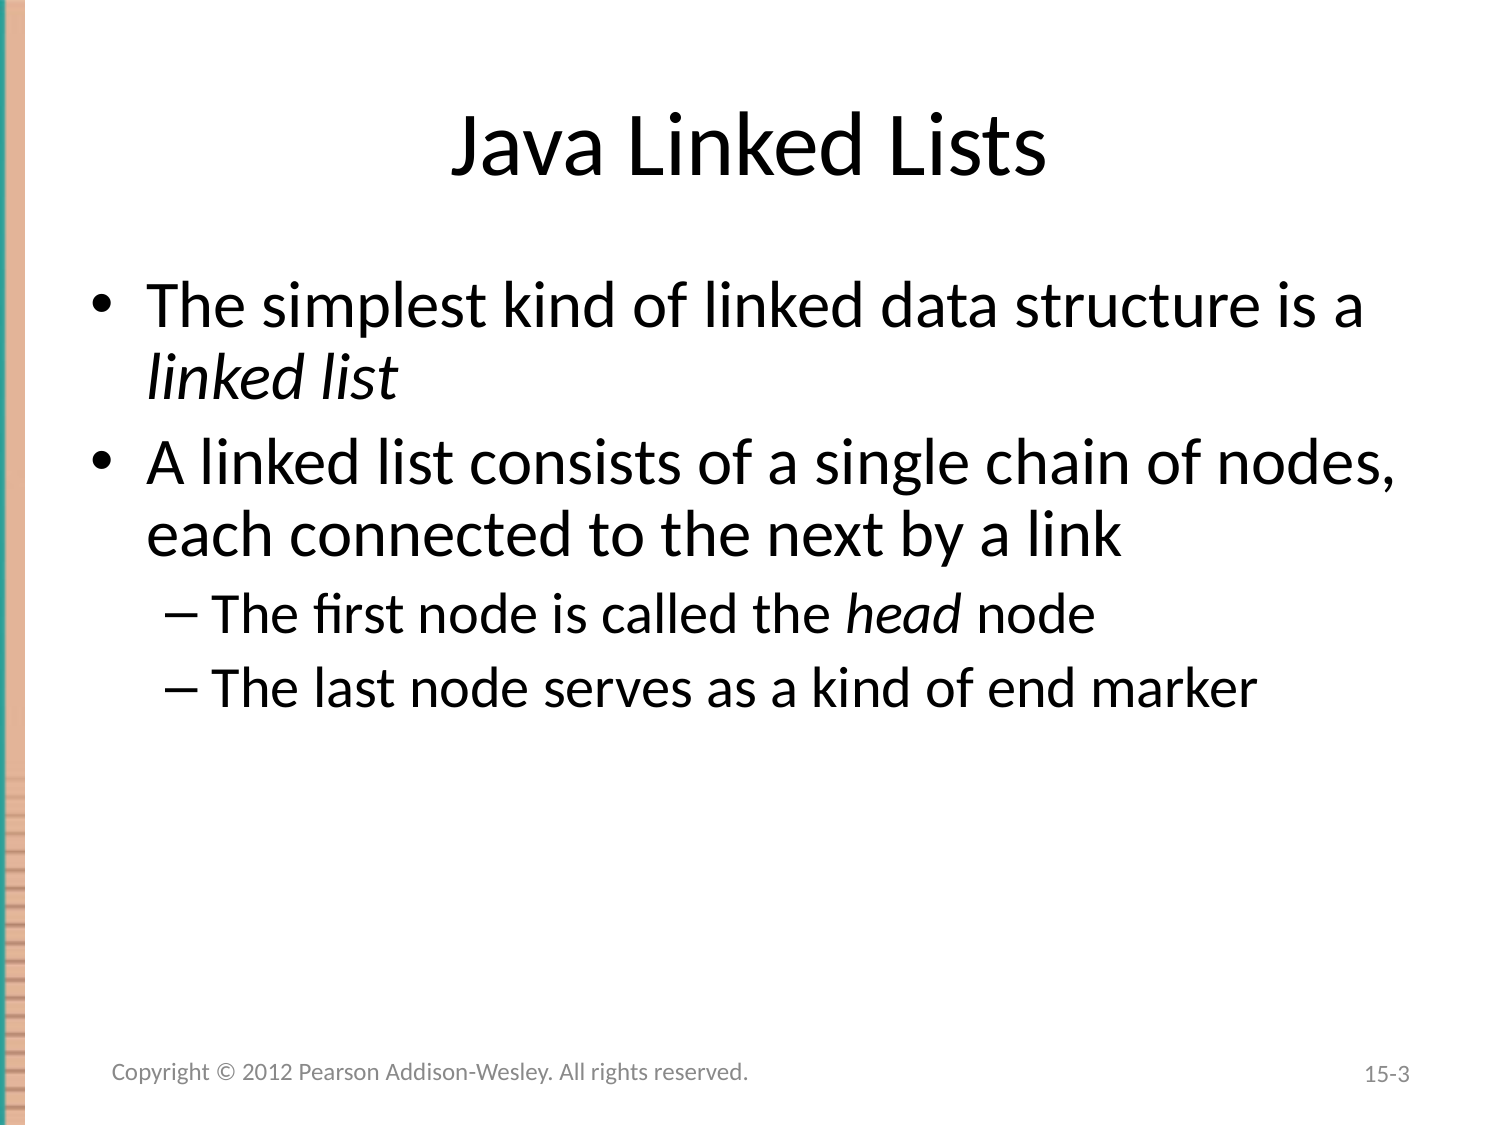

# Java Linked Lists
The simplest kind of linked data structure is a linked list
A linked list consists of a single chain of nodes, each connected to the next by a link
The first node is called the head node
The last node serves as a kind of end marker
Copyright © 2012 Pearson Addison-Wesley. All rights reserved.
15-3